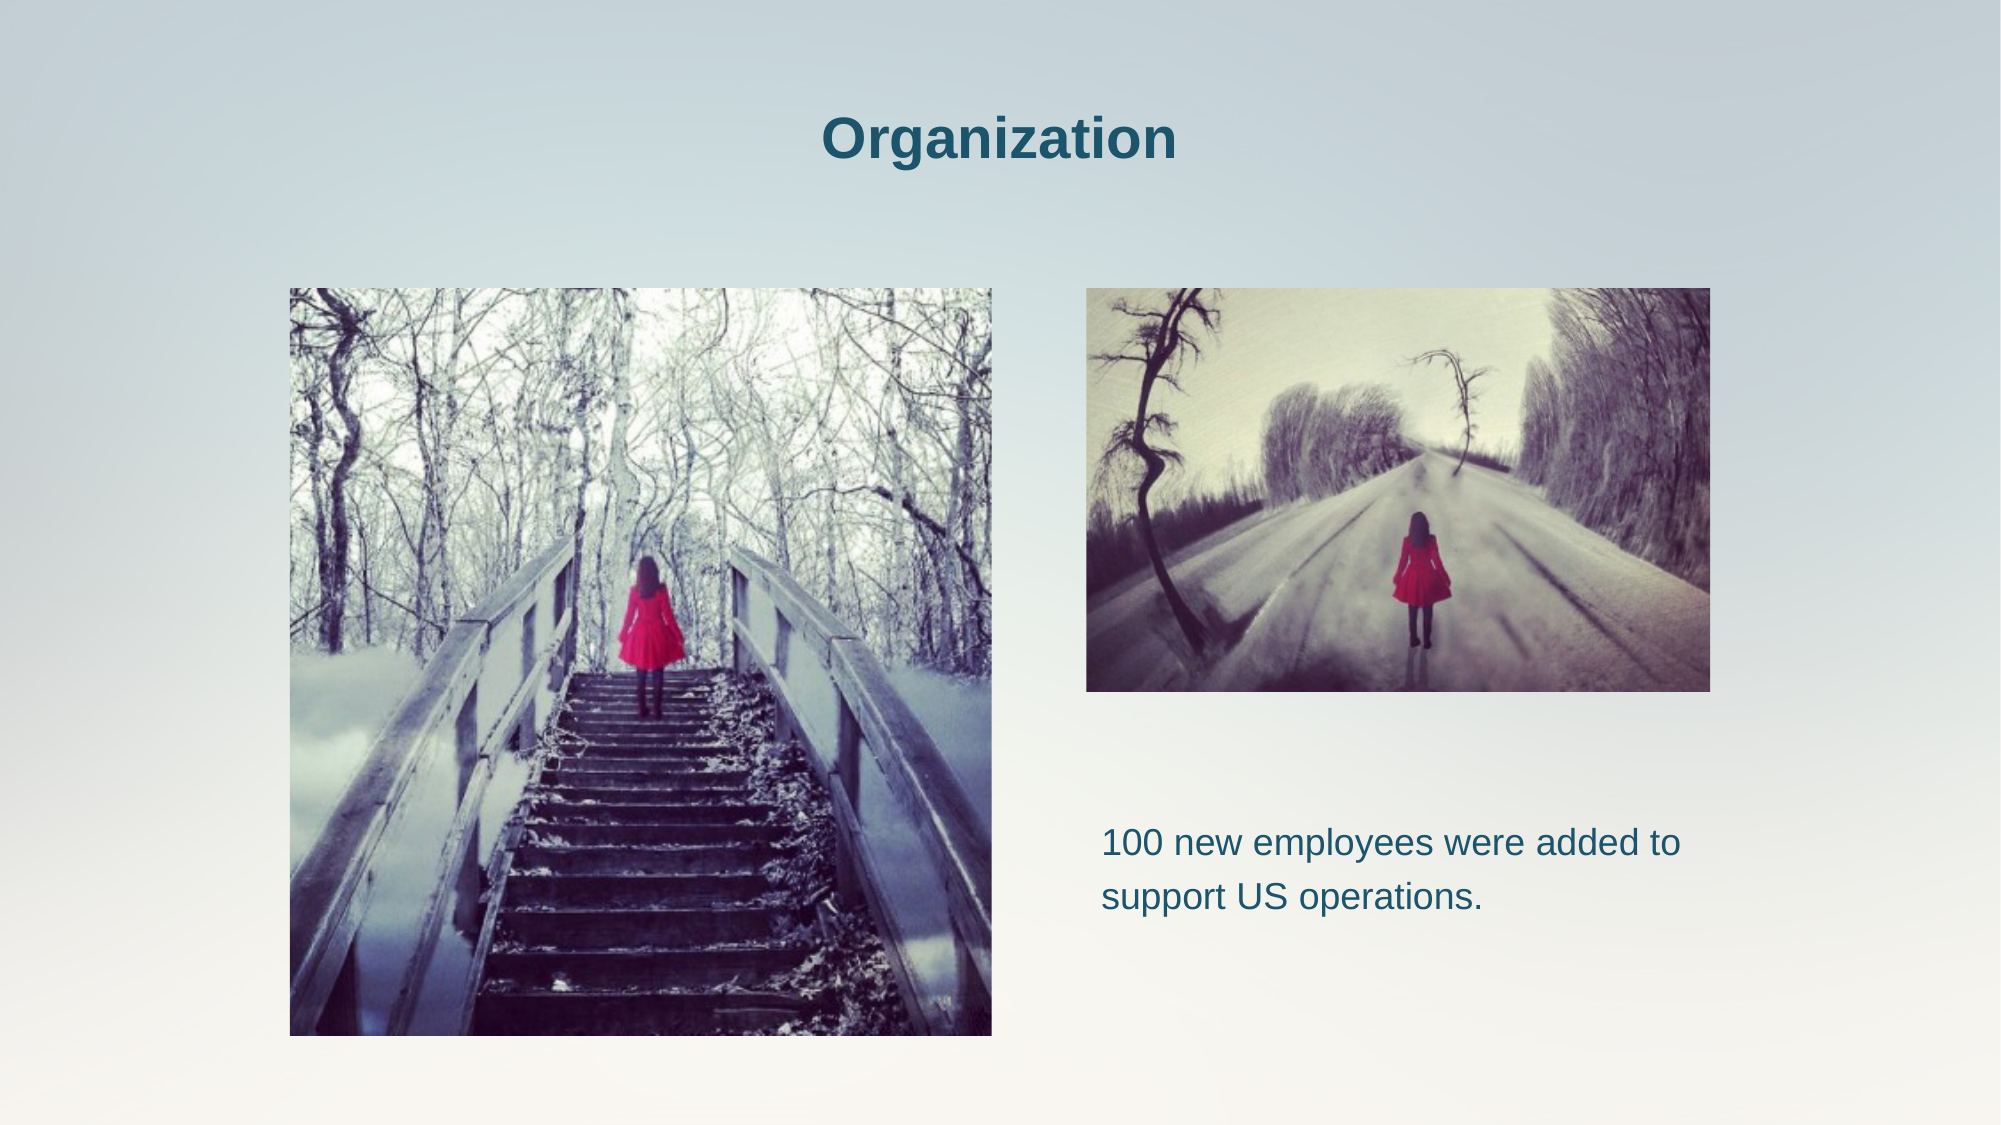

Organization

100 new employees were added to support US operations.